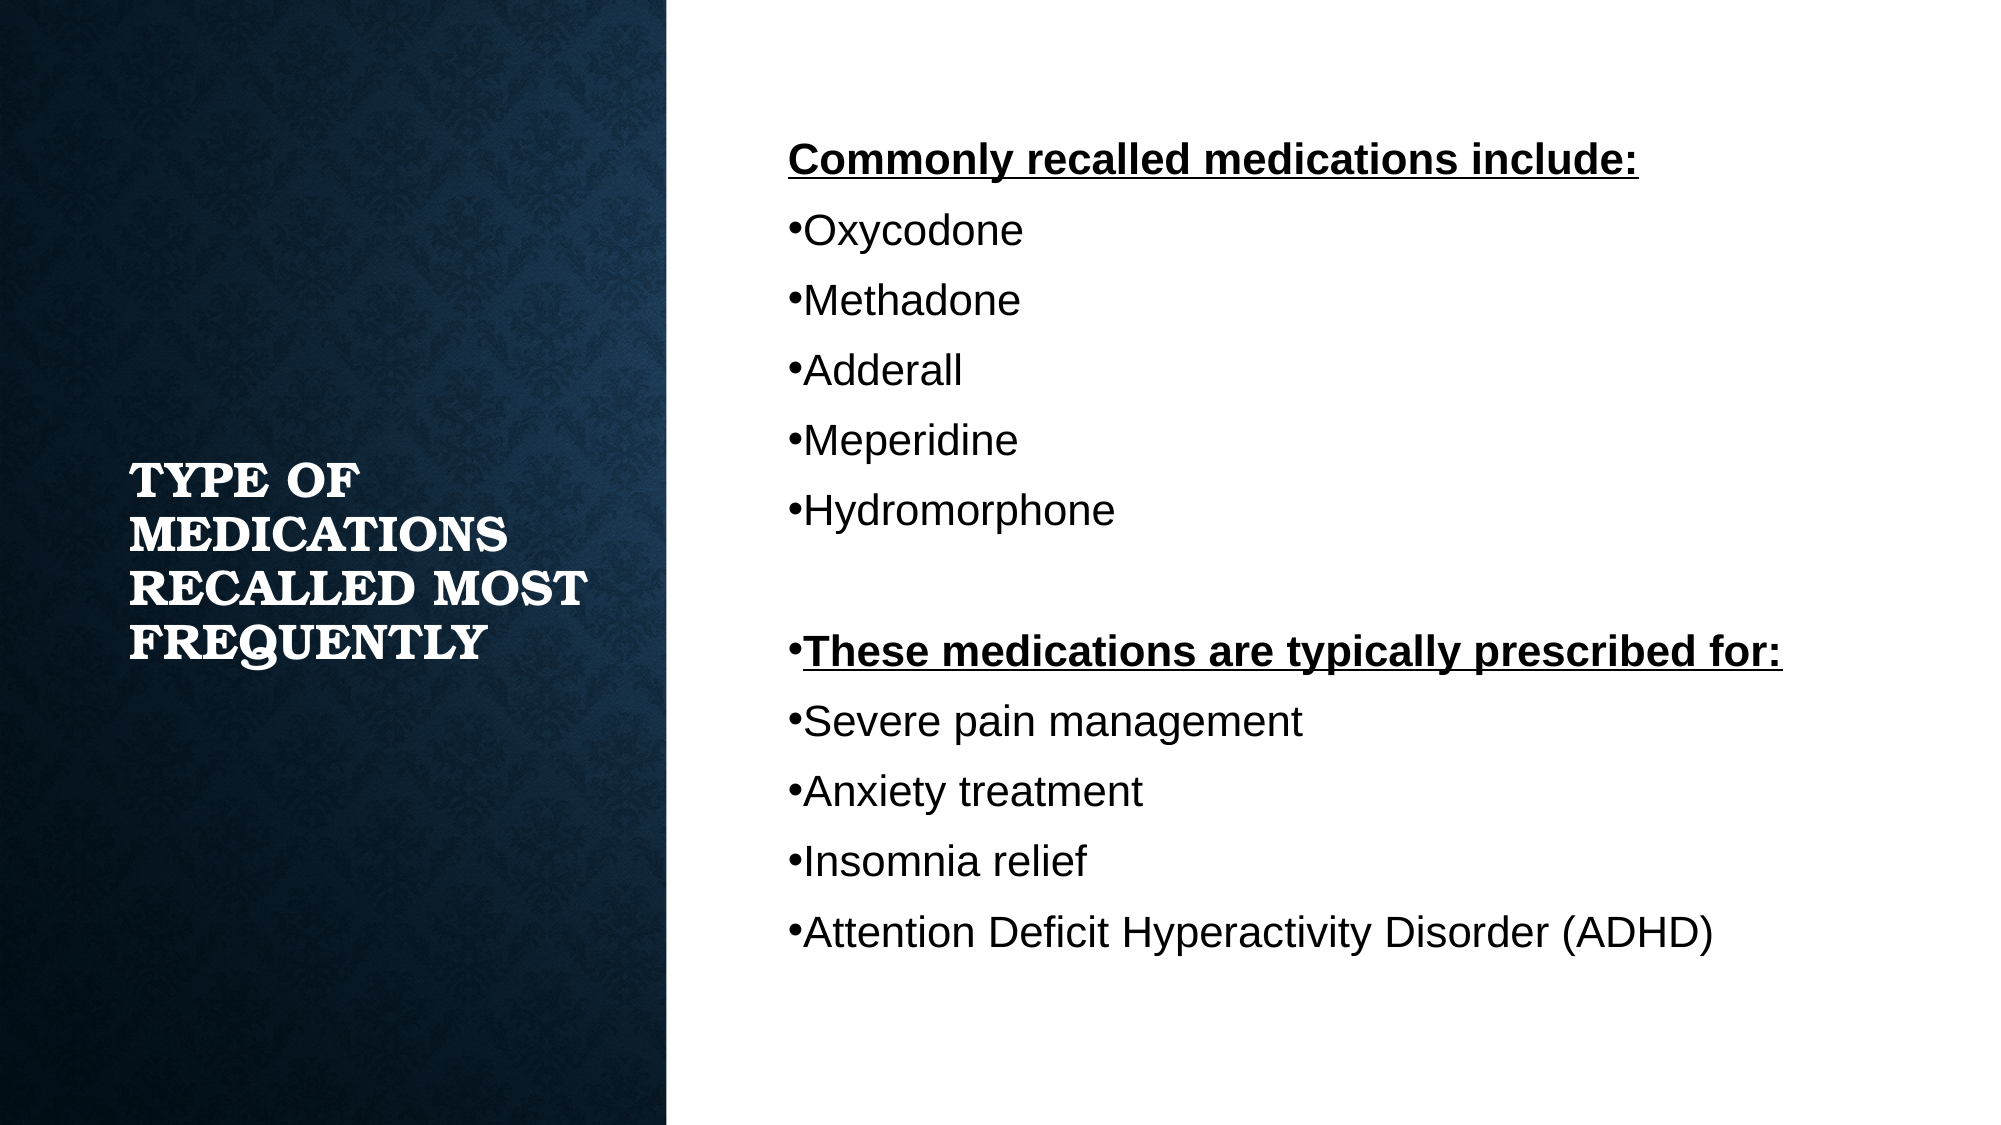

Commonly recalled medications include:
Oxycodone
Methadone
Adderall
Meperidine
Hydromorphone

These medications are typically prescribed for:
Severe pain management
Anxiety treatment
Insomnia relief
Attention Deficit Hyperactivity Disorder (ADHD)

# TYPE OF MEDICATIONS RECALLED MOST FREQUENTLY